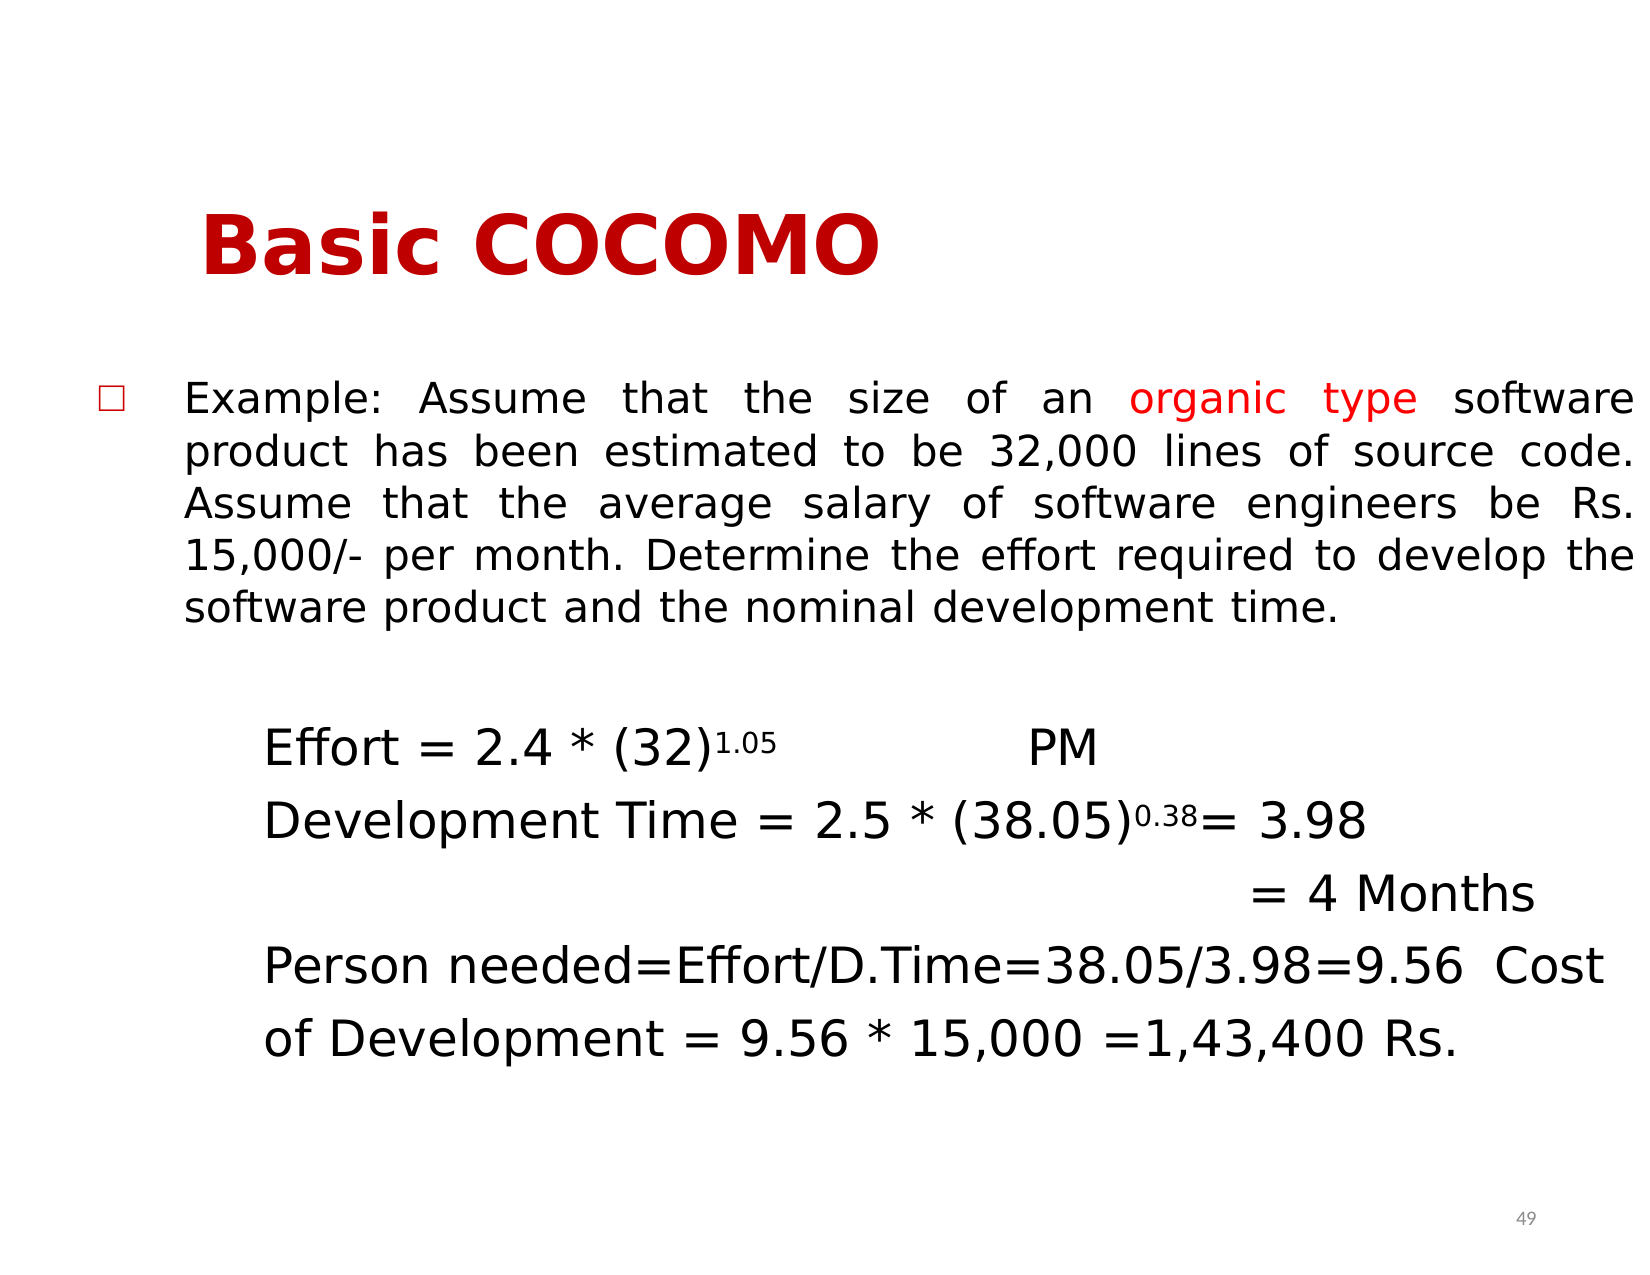

# Basic COCOMO
Example:  Assume  that  the  size  of  an  organic  type  software product has been estimated to be 32,000 lines of source code. Assume  that  the  average  salary  of  software  engineers  be  Rs. 15,000/- per month. Determine the effort required to develop the software product and the nominal development time.

Effort = 2.4 * (32)1.05	PM
Development Time = 2.5 * (38.05)0.38= 3.98
= 4 Months Person needed=Effort/D.Time=38.05/3.98=9.56 Cost of Development = 9.56 * 15,000 =1,43,400 Rs.
49